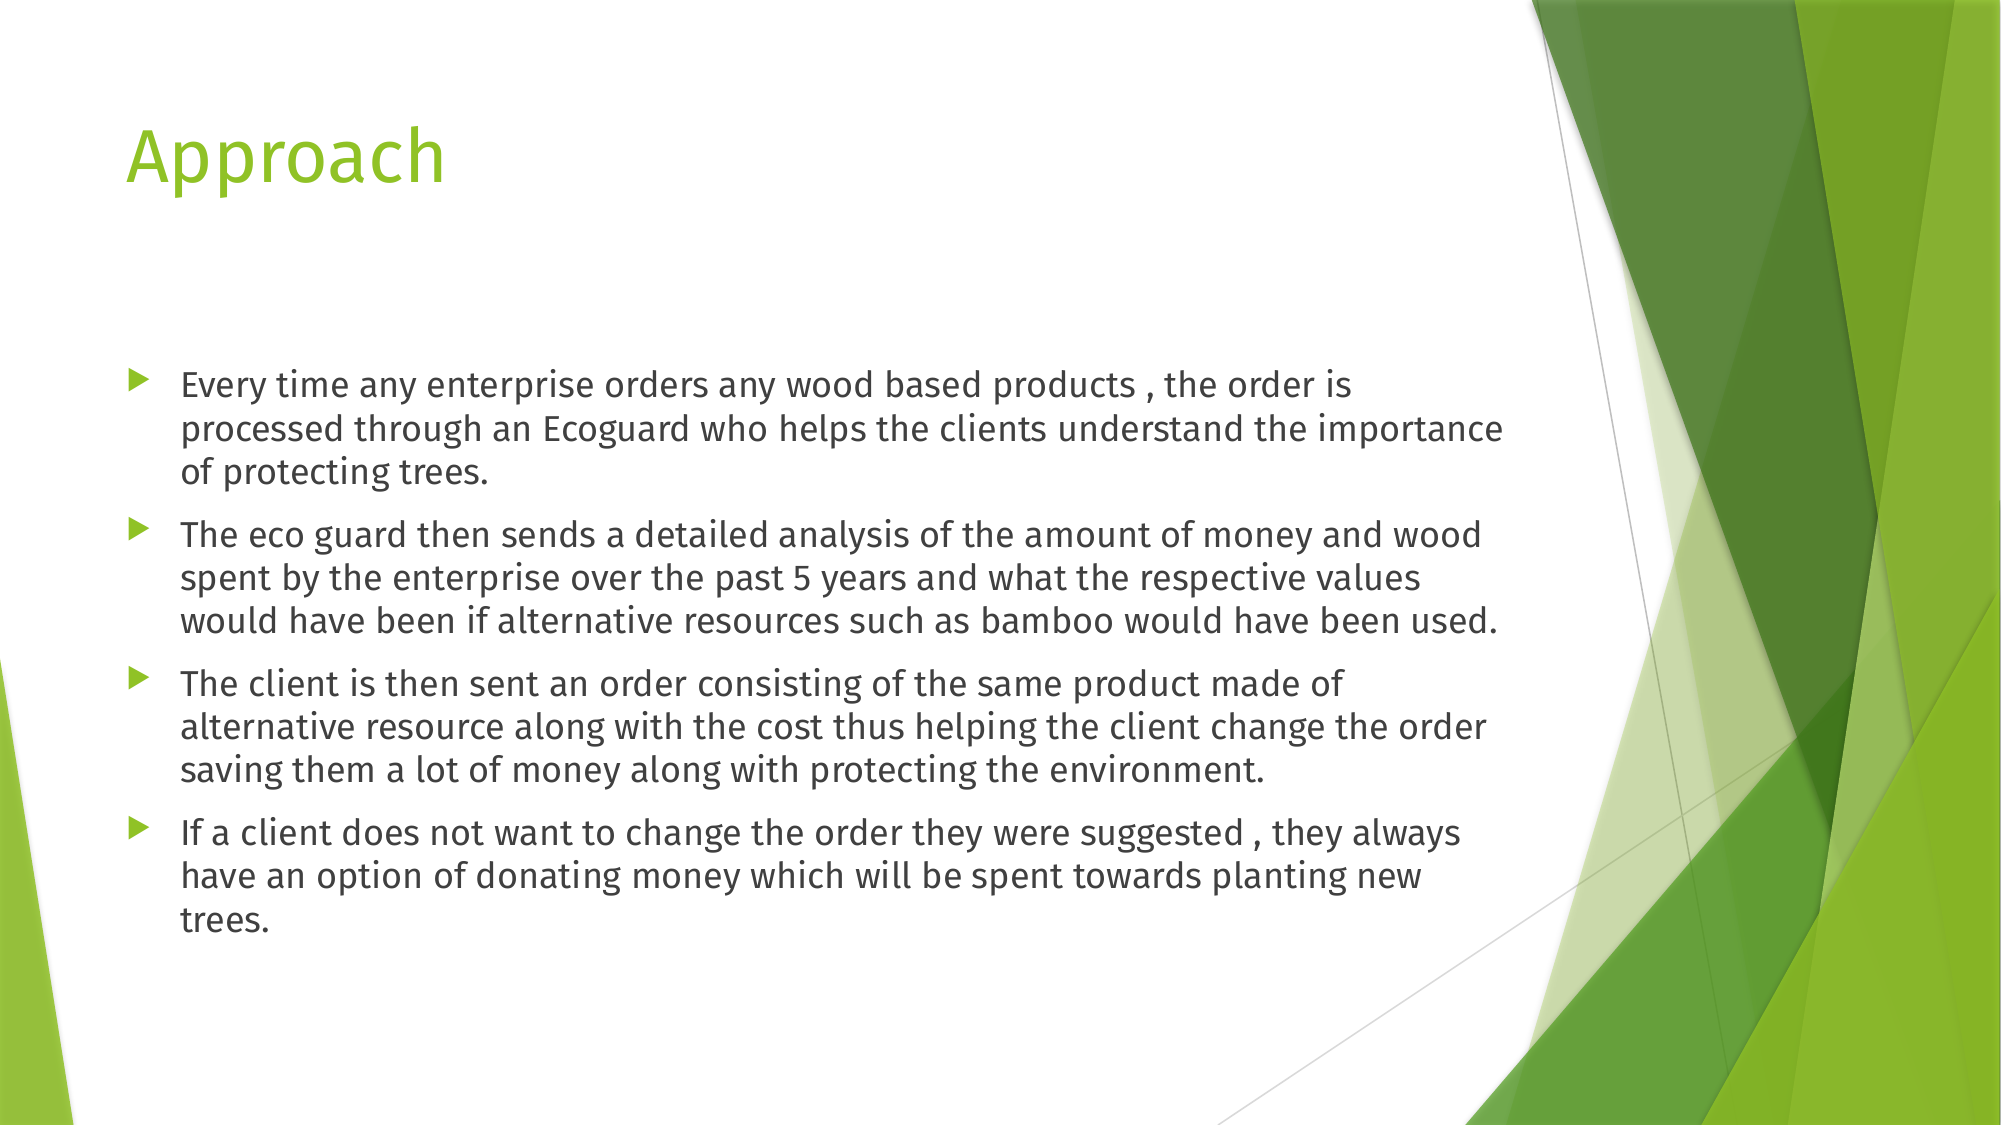

# Approach
Every time any enterprise orders any wood based products , the order is processed through an Ecoguard who helps the clients understand the importance of protecting trees.
The eco guard then sends a detailed analysis of the amount of money and wood spent by the enterprise over the past 5 years and what the respective values would have been if alternative resources such as bamboo would have been used.
The client is then sent an order consisting of the same product made of alternative resource along with the cost thus helping the client change the order saving them a lot of money along with protecting the environment.
If a client does not want to change the order they were suggested , they always have an option of donating money which will be spent towards planting new trees.